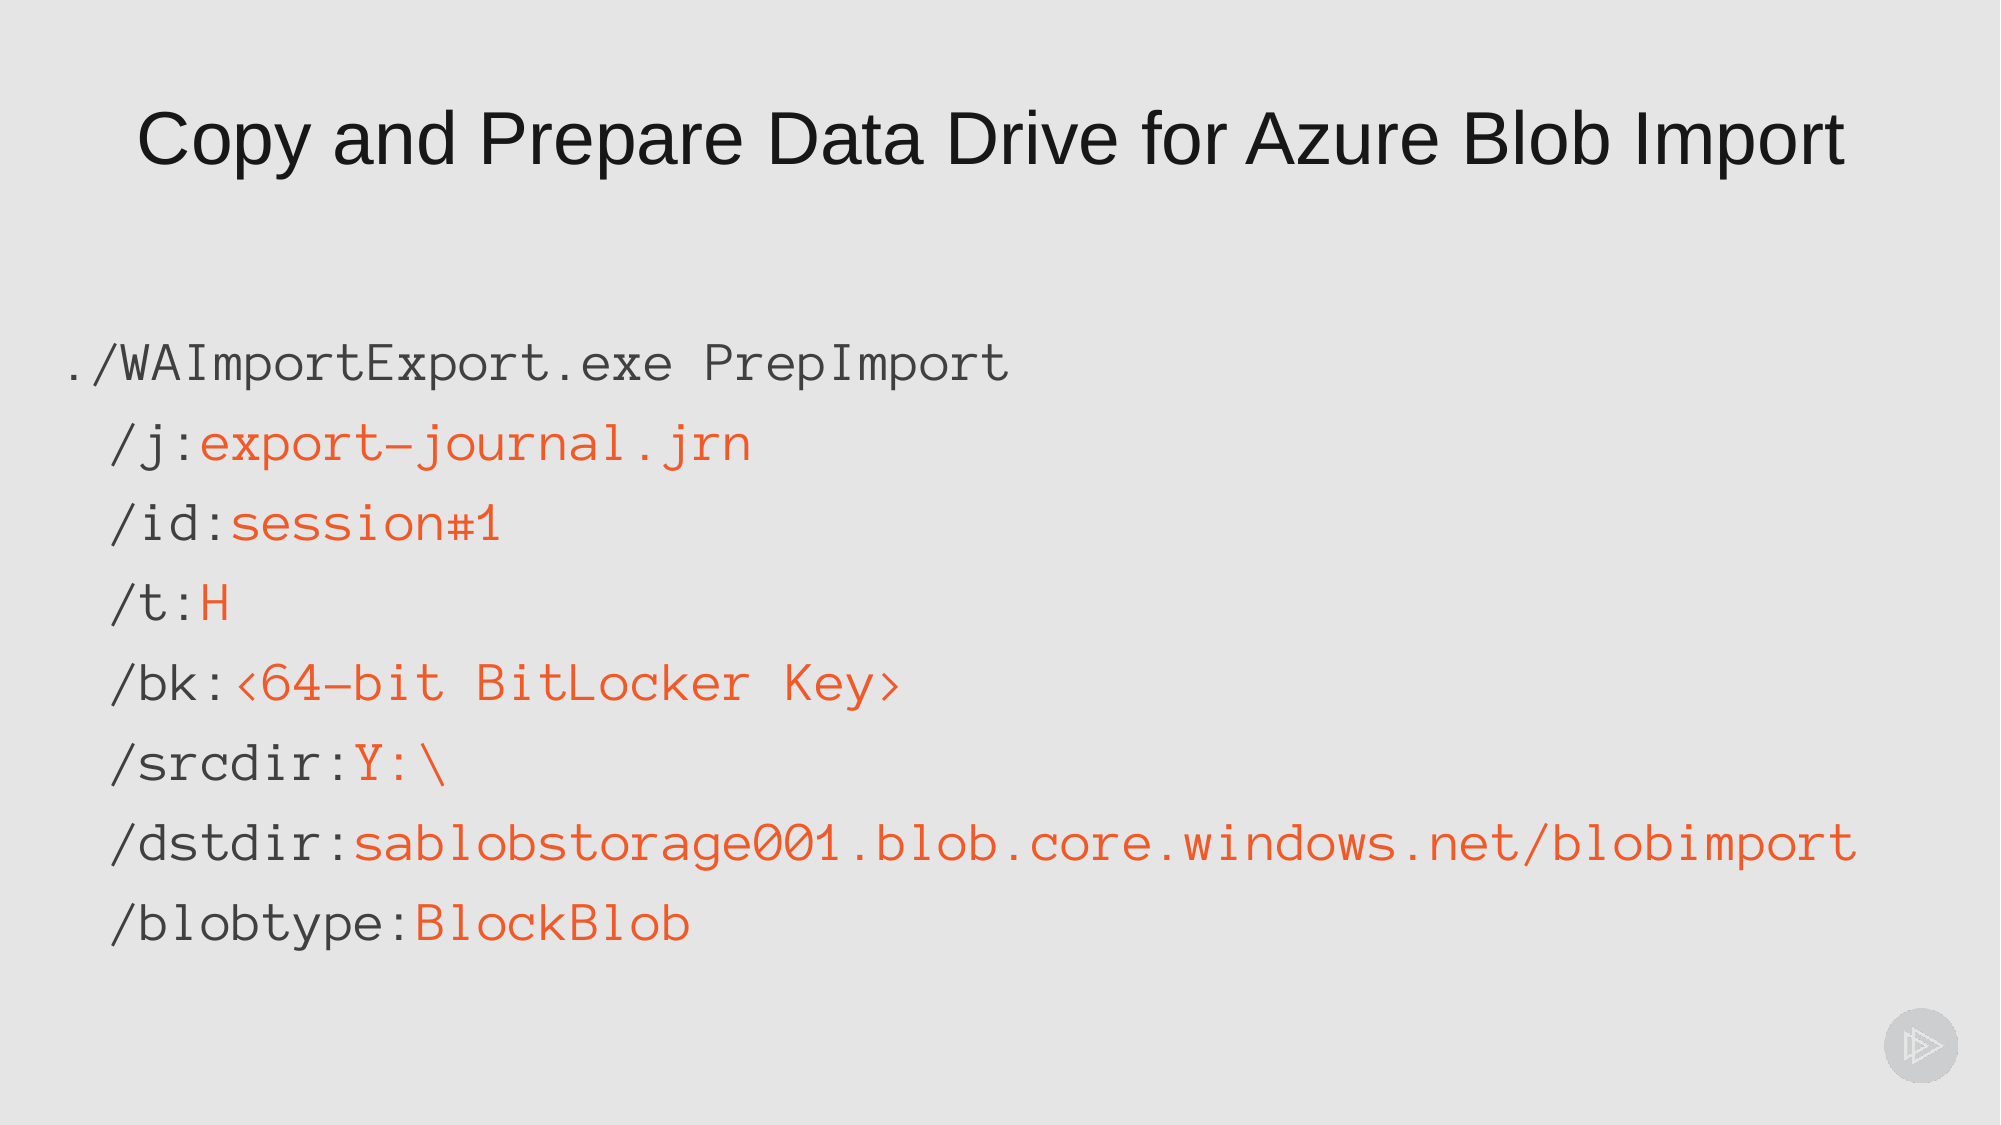

# Copy and Prepare Data Drive for Azure Blob Import
./WAImportExport.exe PrepImport
/j:export-journal.jrn
/id:session#1
/t:H
/bk:<64-bit BitLocker Key>
/srcdir:Y:\
/dstdir:sablobstorage001.blob.core.windows.net/blobimport
/blobtype:BlockBlob